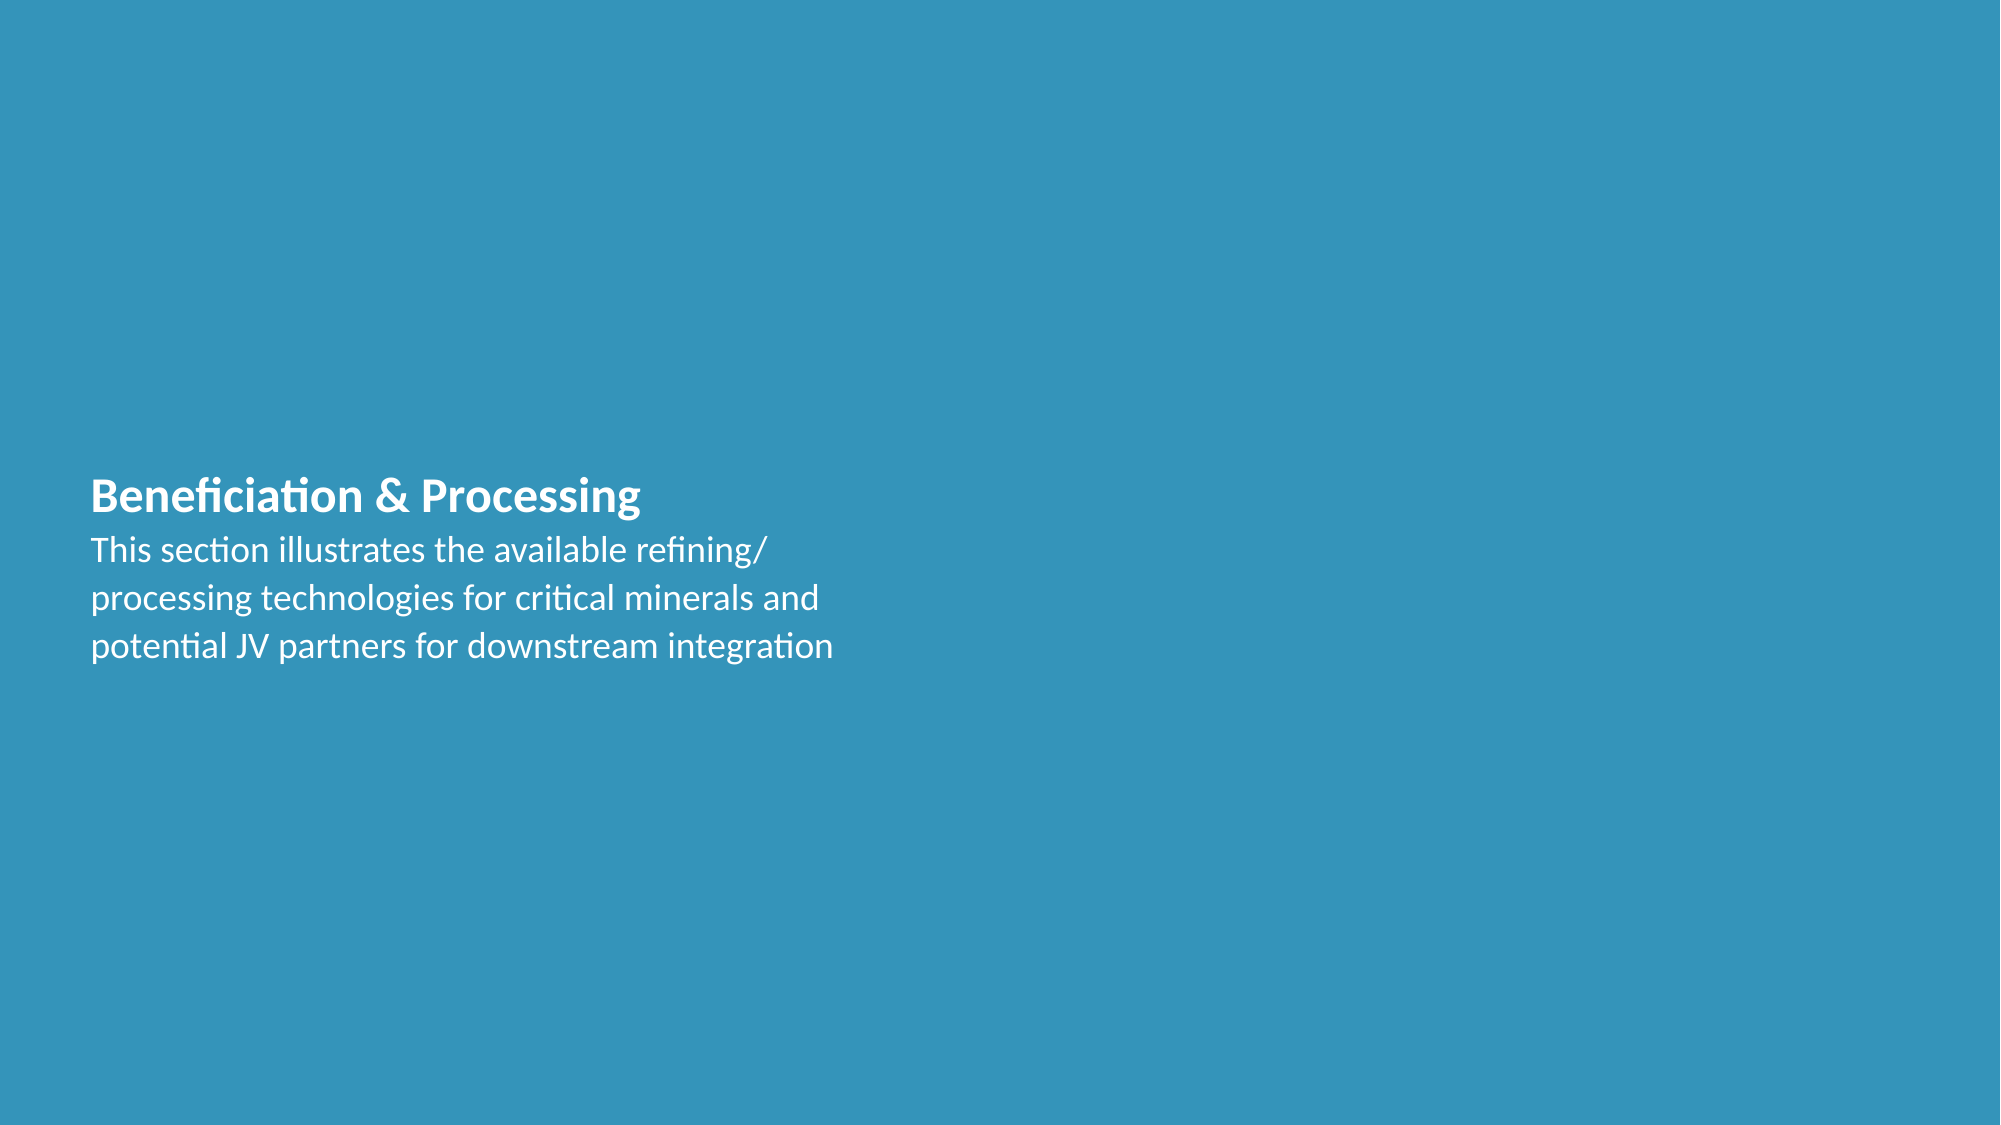

#

Beneficiation & Processing
This section illustrates the available refining/ processing technologies for critical minerals and potential JV partners for downstream integration